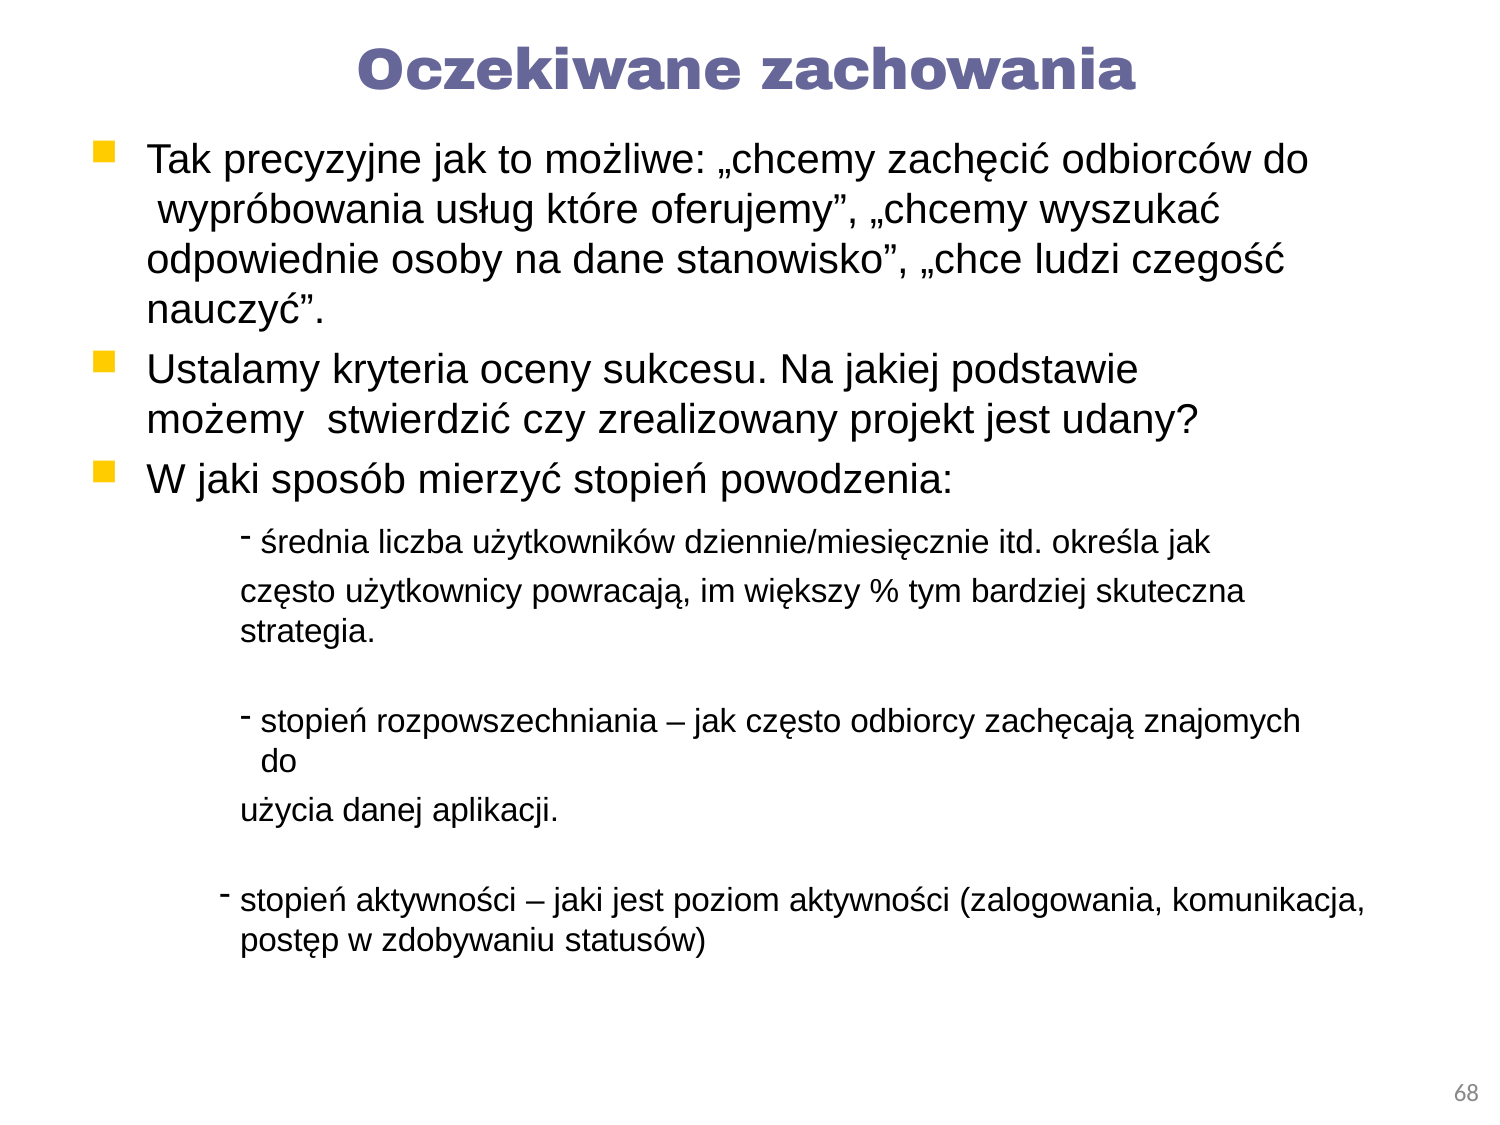

# Oczekiwane zachowania
Tak precyzyjne jak to możliwe: „chcemy zachęcić odbiorców do  wypróbowania usług które oferujemy”, „chcemy wyszukać  odpowiednie osoby na dane stanowisko”, „chce ludzi czegość  nauczyć”.
Ustalamy kryteria oceny sukcesu. Na jakiej podstawie możemy  stwierdzić czy zrealizowany projekt jest udany?
W jaki sposób mierzyć stopień powodzenia:
średnia liczba użytkowników dziennie/miesięcznie itd. określa jak
często użytkownicy powracają, im większy % tym bardziej skuteczna strategia.

stopień rozpowszechniania – jak często odbiorcy zachęcają znajomych do
użycia danej aplikacji.

stopień aktywności – jaki jest poziom aktywności (zalogowania, komunikacja,  postęp w zdobywaniu statusów)
68